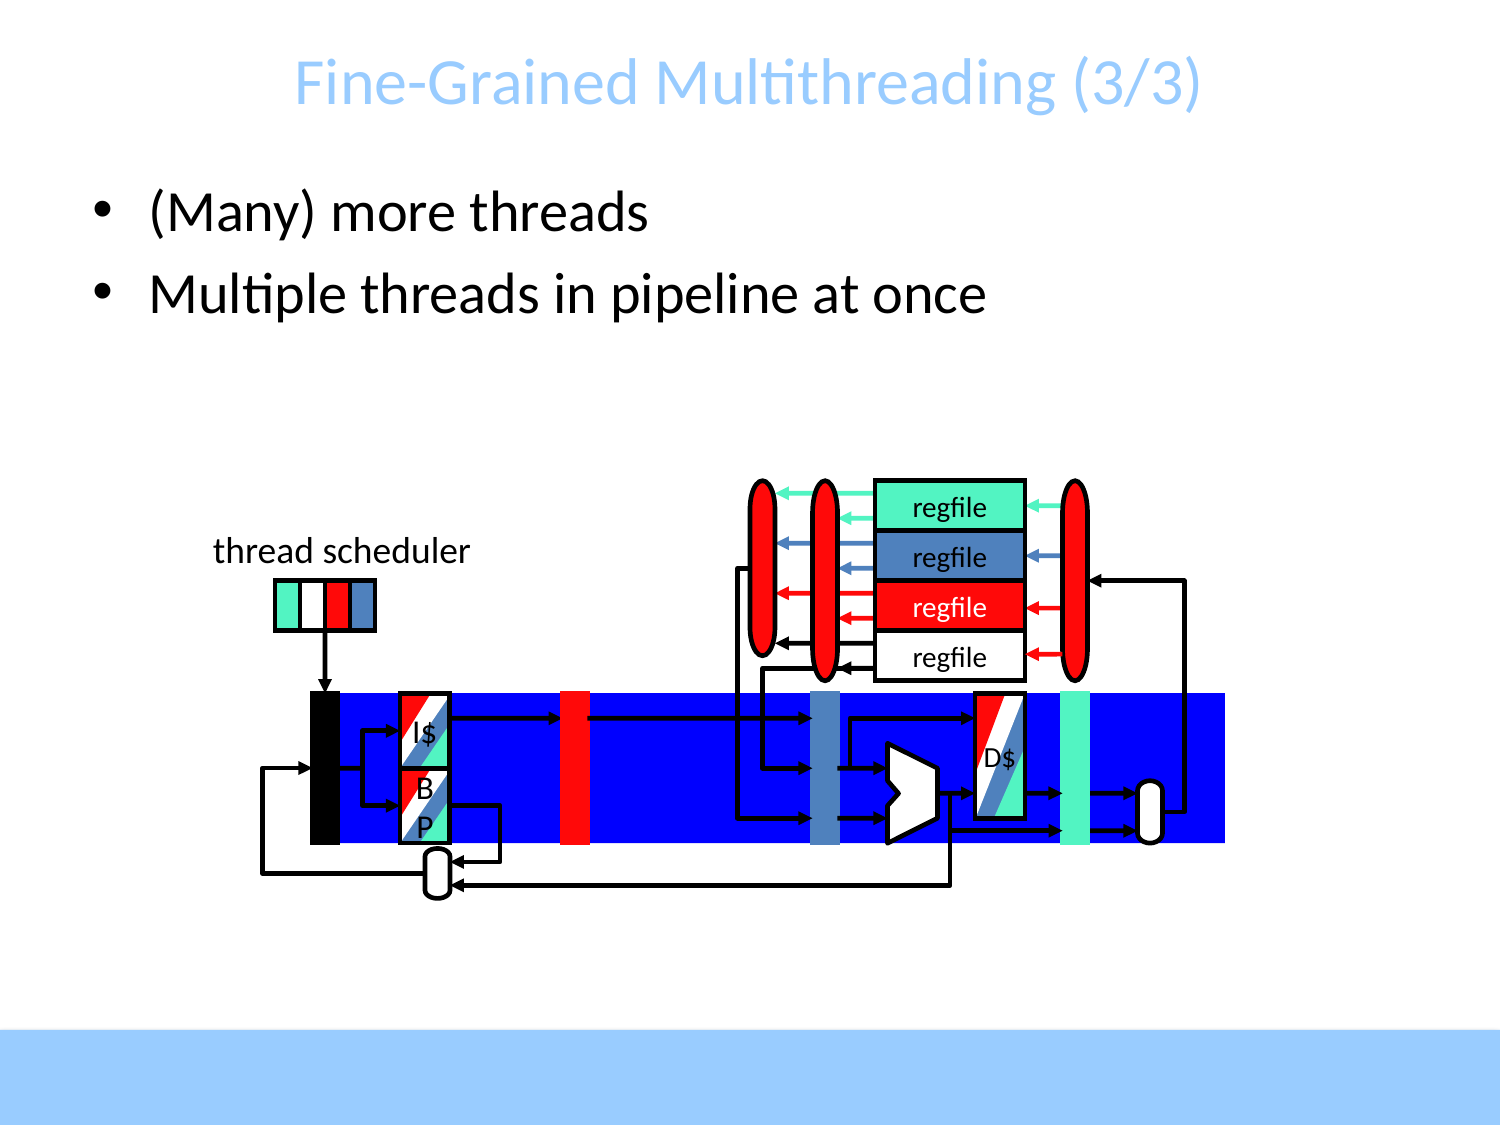

# Fine-Grained Multithreading (3/3)
(Many) more threads
Multiple threads in pipeline at once
regfile

thread scheduler

regfile

regfile

regfile

I$

D$

B
P